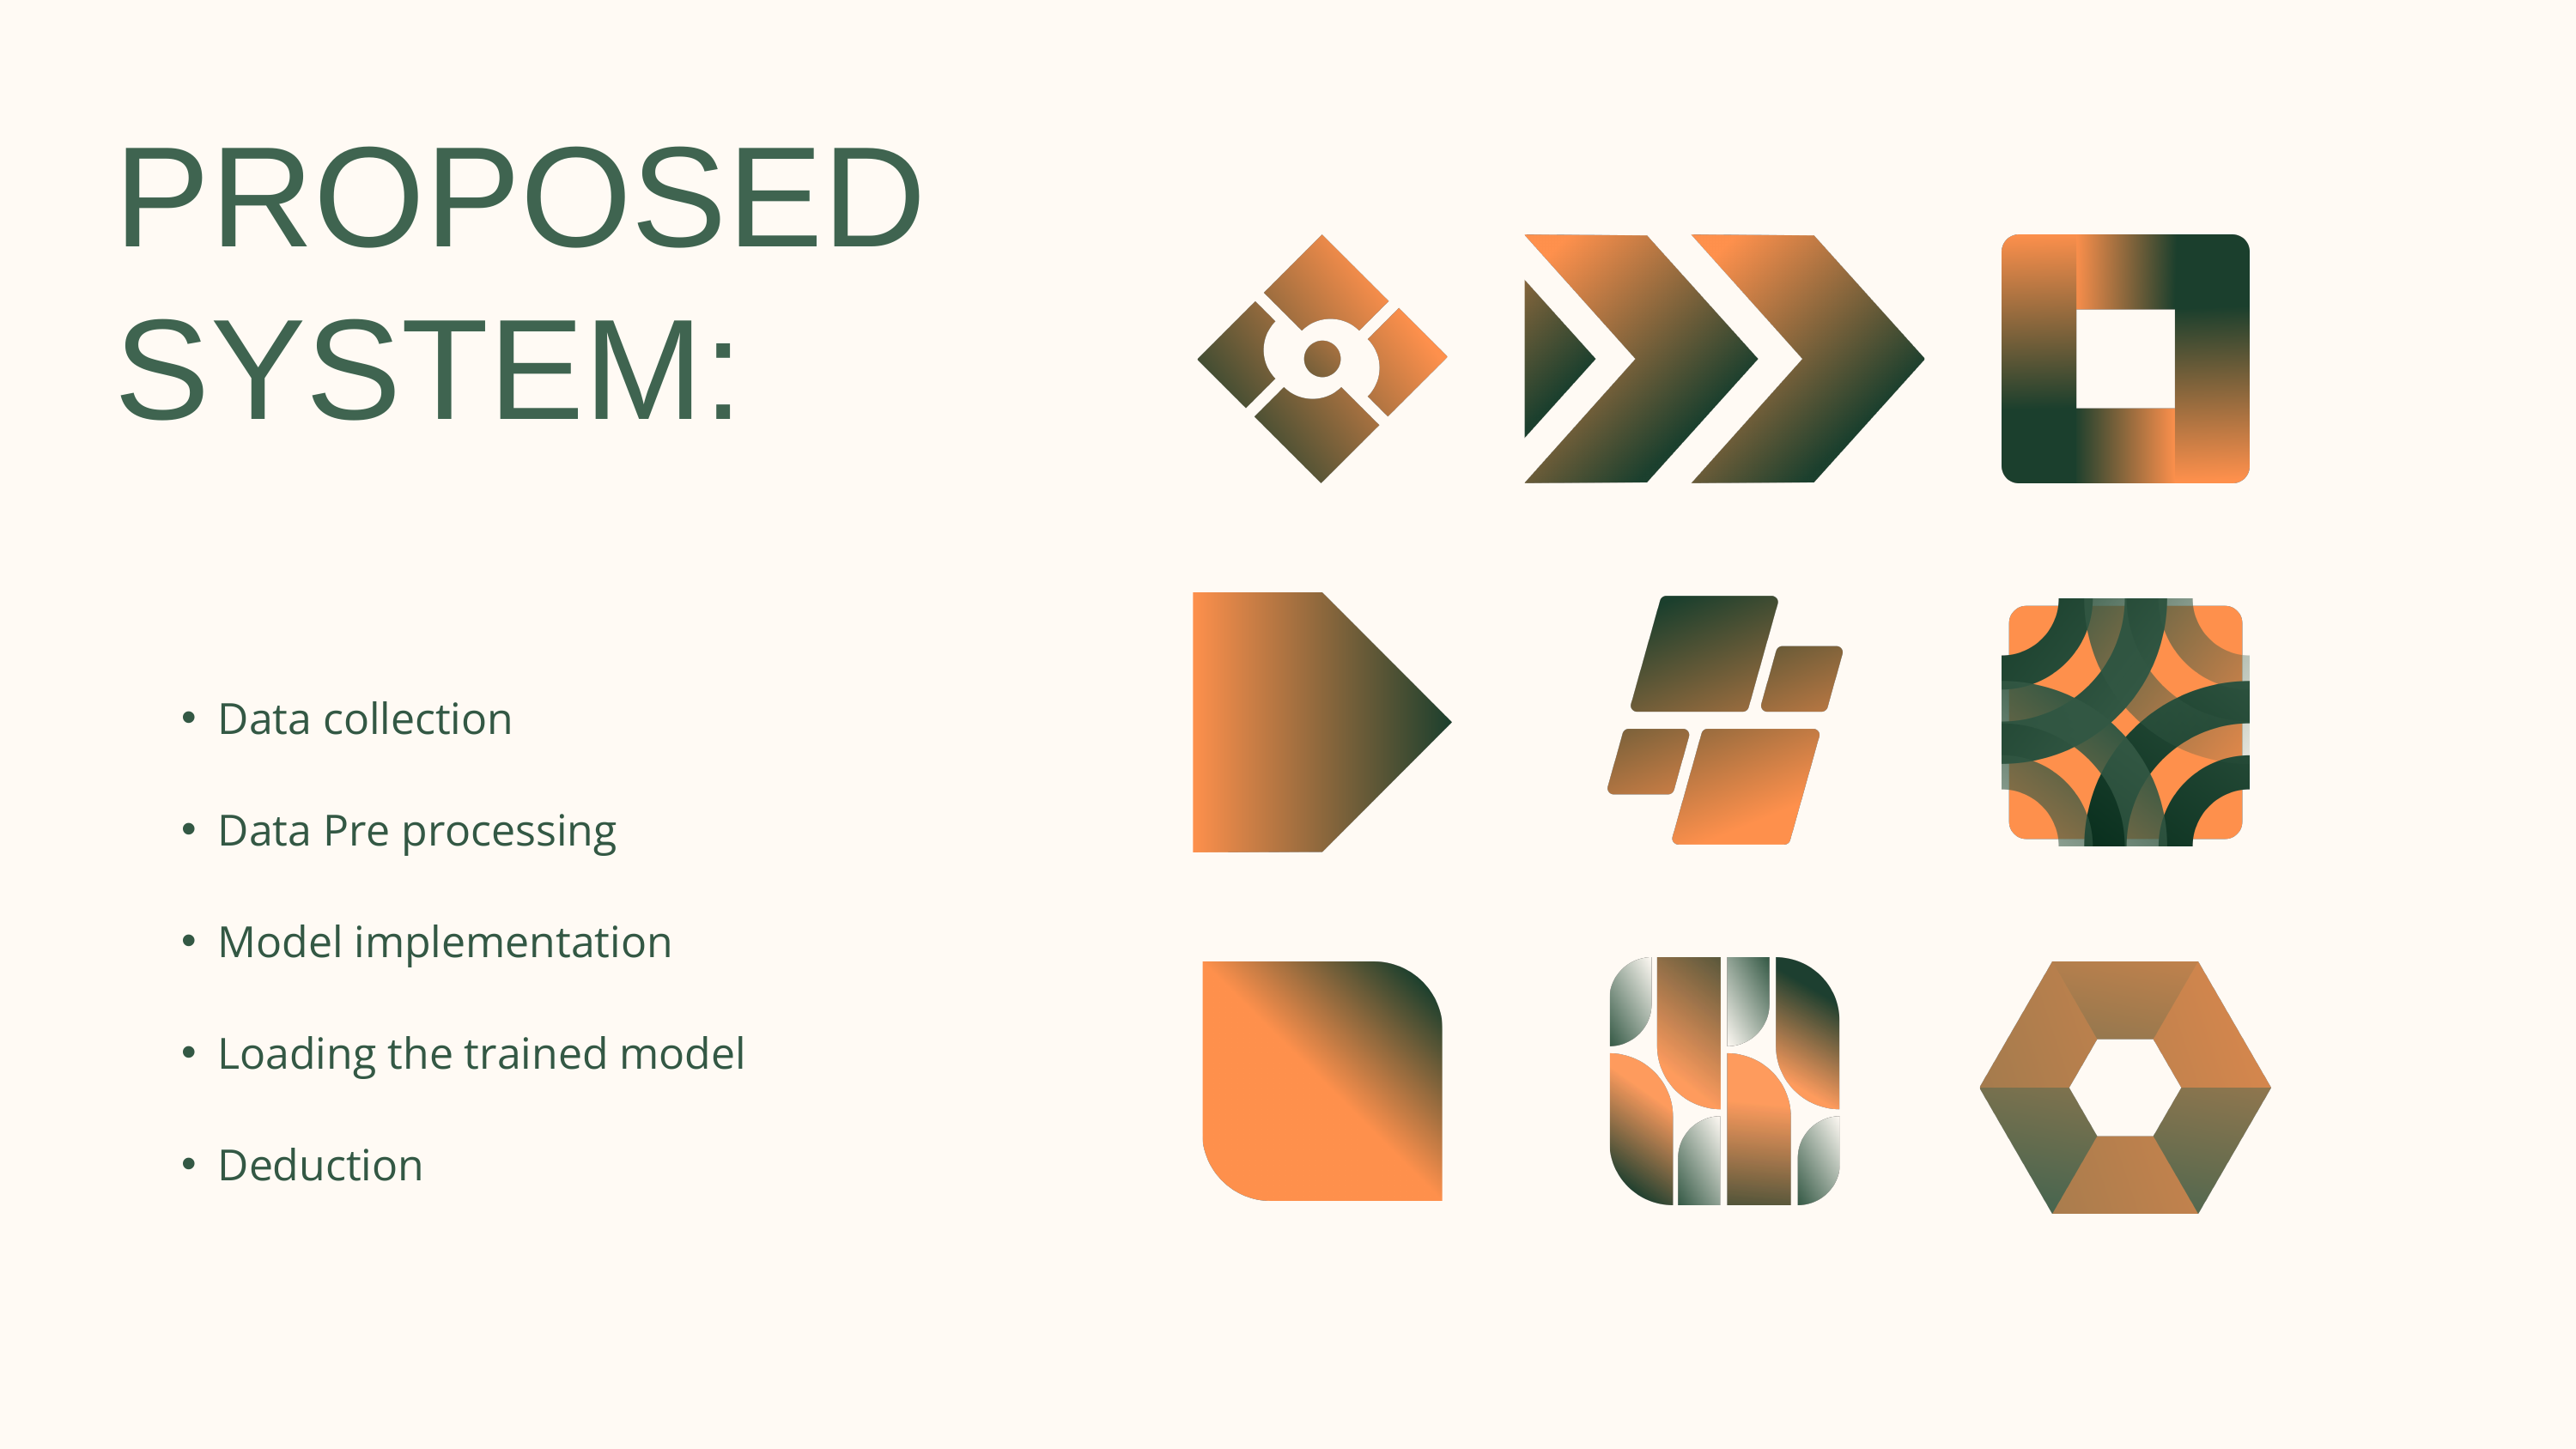

PROPOSED
SYSTEM:

Data collection

Data Pre processing

Model implementation

Loading the trained model

Deduction